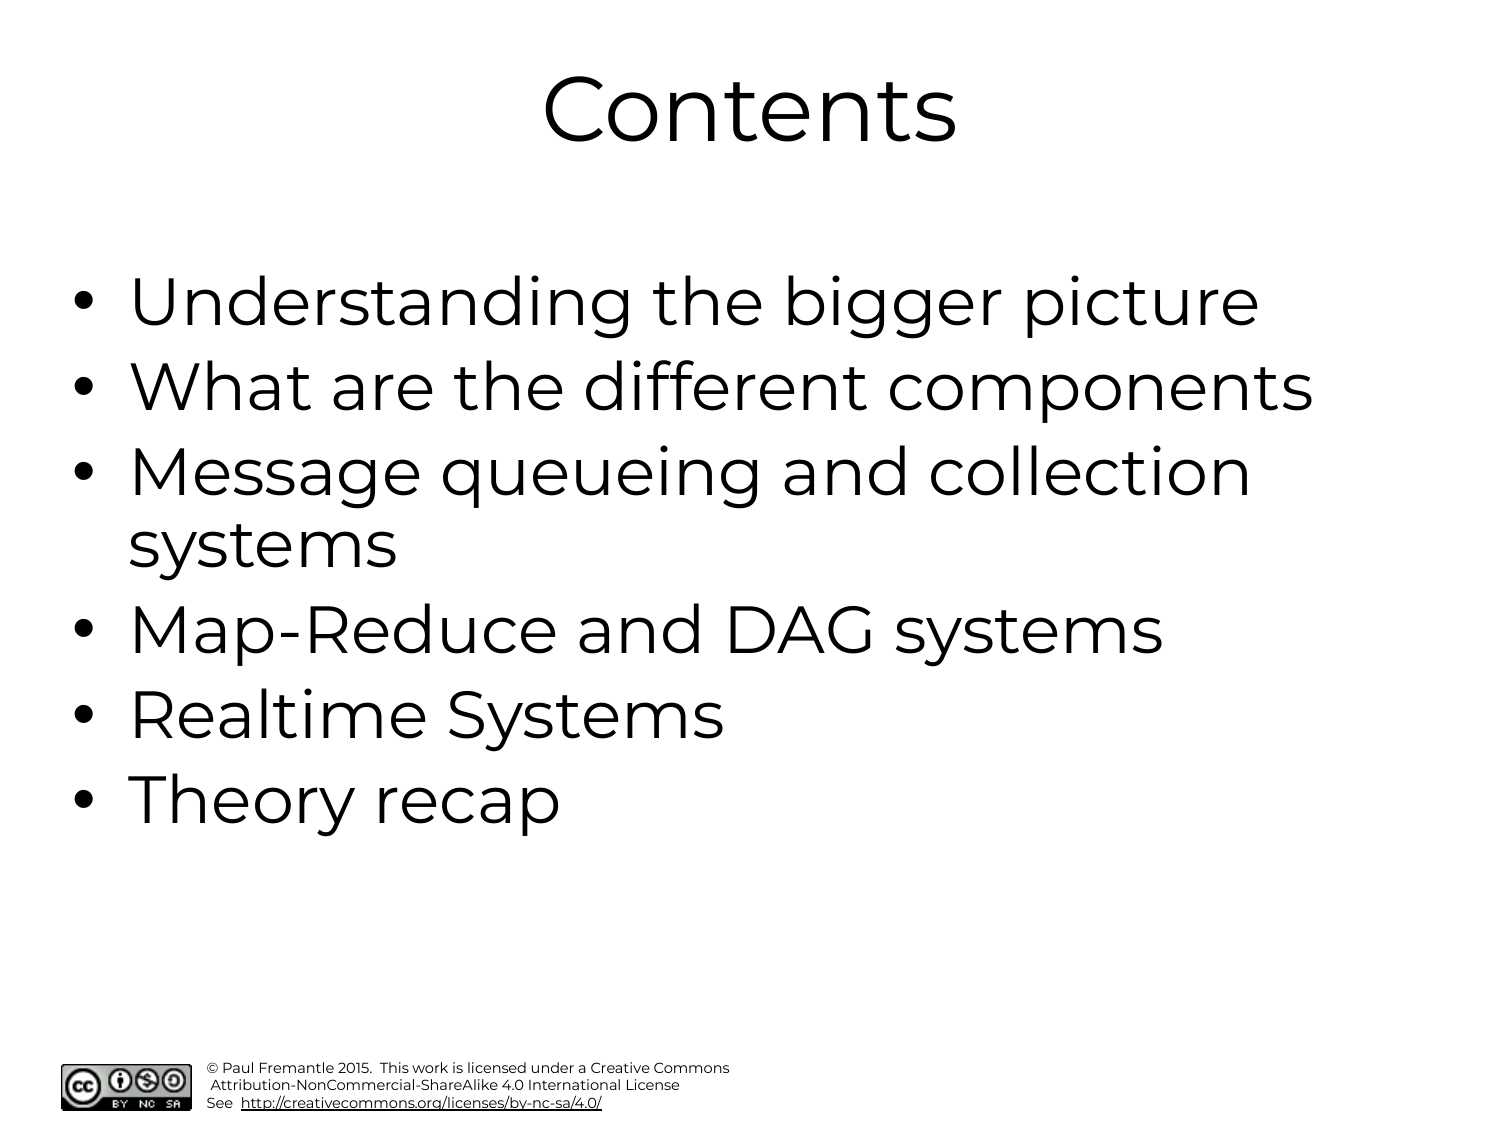

# Contents
Understanding the bigger picture
What are the different components
Message queueing and collection systems
Map-Reduce and DAG systems
Realtime Systems
Theory recap